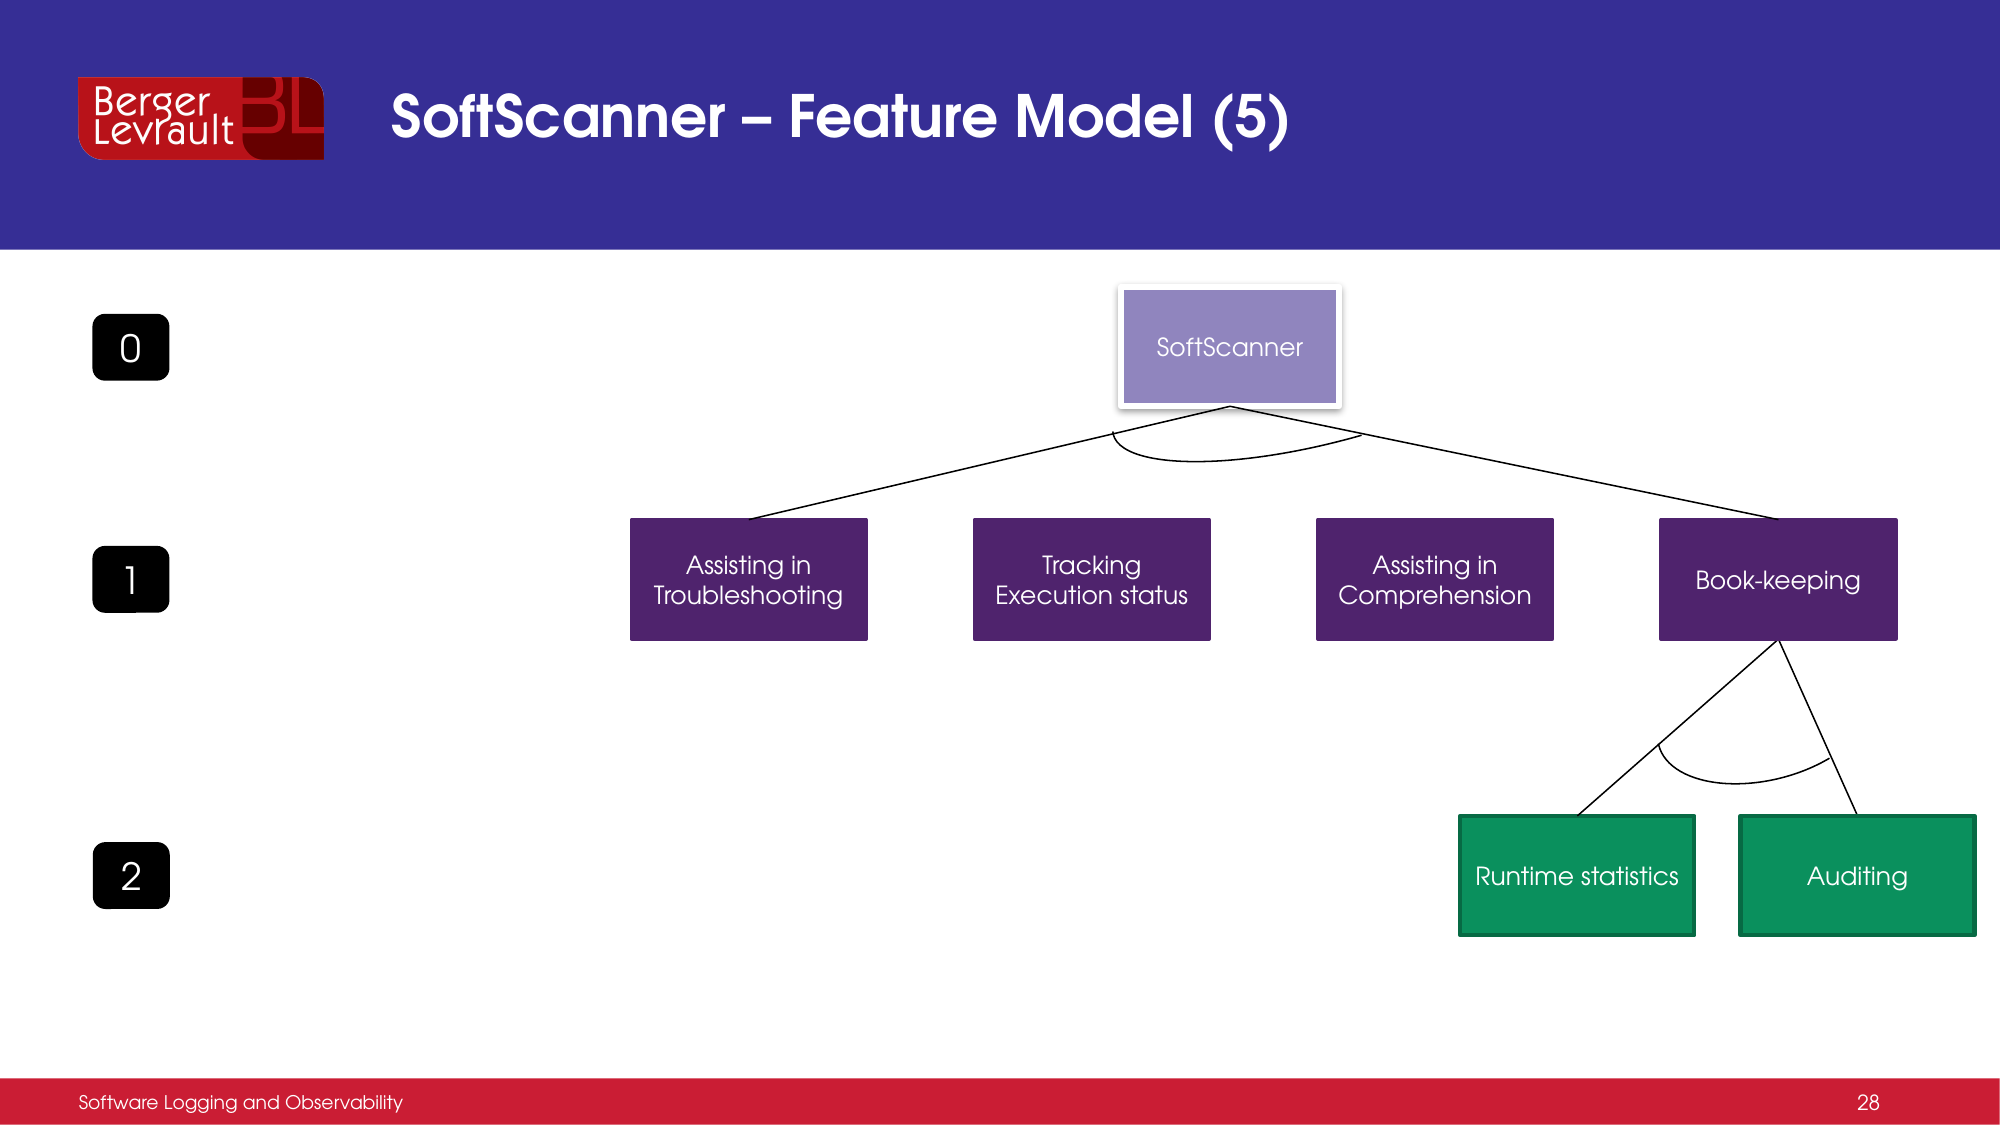

SoftScanner – Feature Model (5)
SoftScanner
0

Assisting in Troubleshooting
Tracking Execution status
Assisting in Comprehension
Book-keeping
1

Runtime statistics
Auditing
2
Software Logging and Observability
28